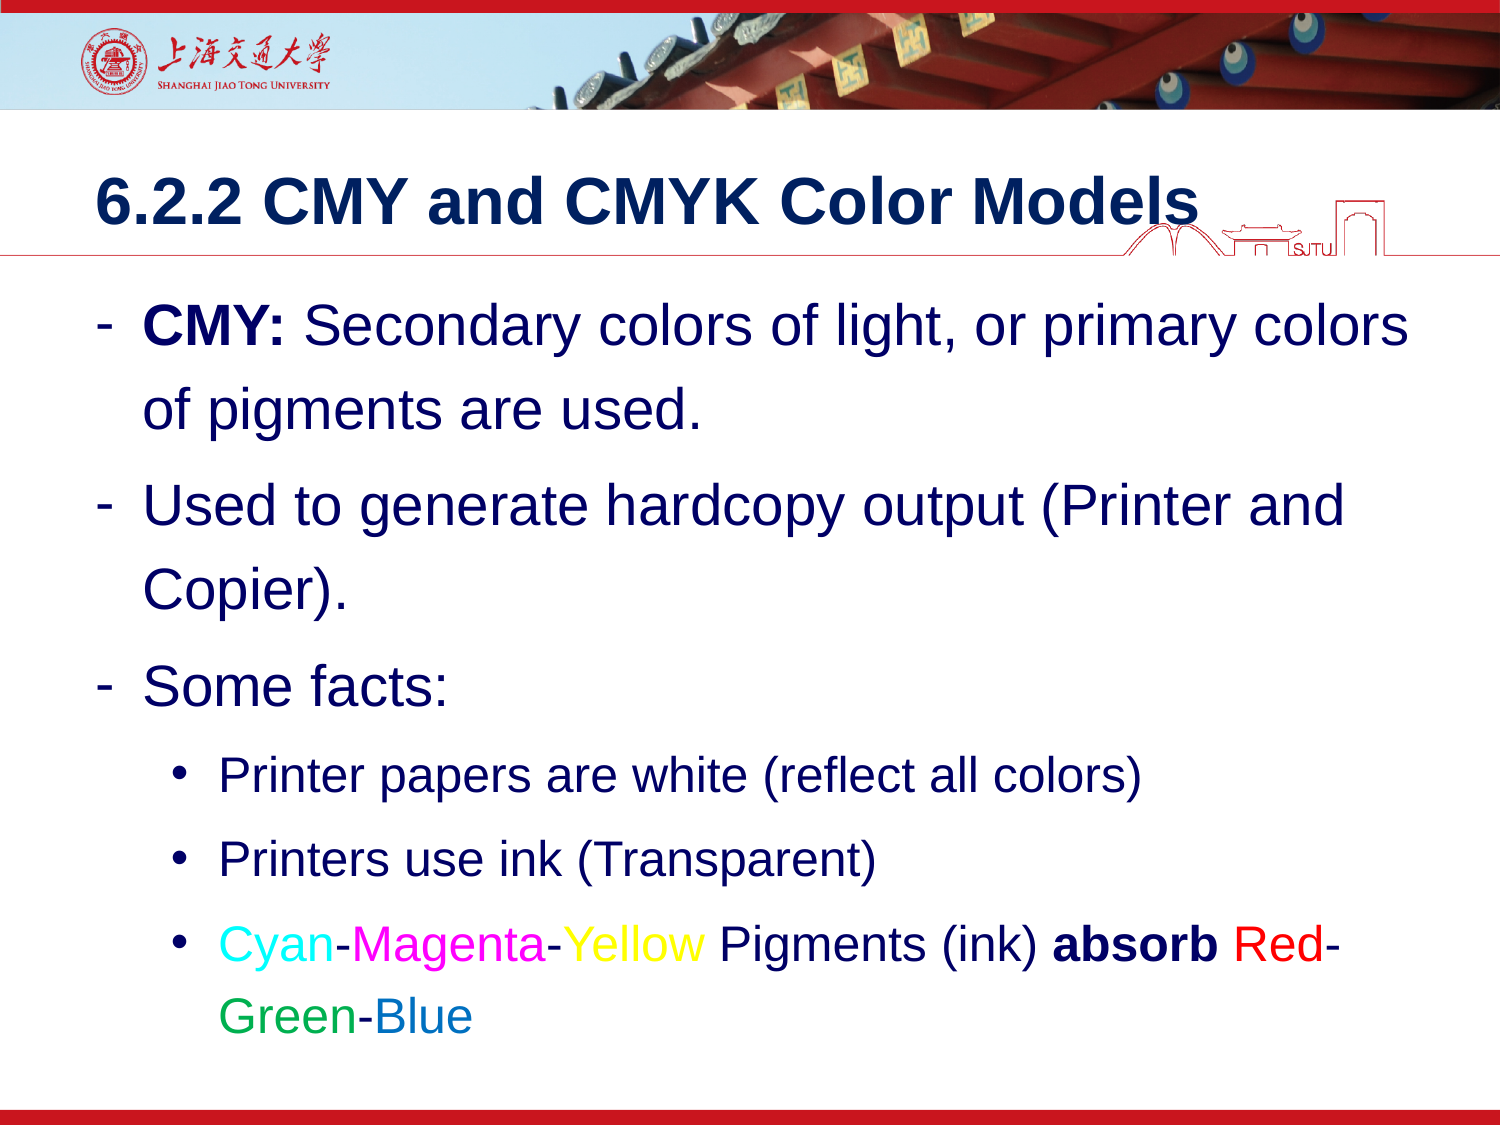

# 6.2.2 CMY and CMYK Color Models
CMY: Secondary colors of light, or primary colors of pigments are used.
Used to generate hardcopy output (Printer and Copier).
Some facts:
Printer papers are white (reflect all colors)
Printers use ink (Transparent)
Cyan-Magenta-Yellow Pigments (ink) absorb Red-Green-Blue